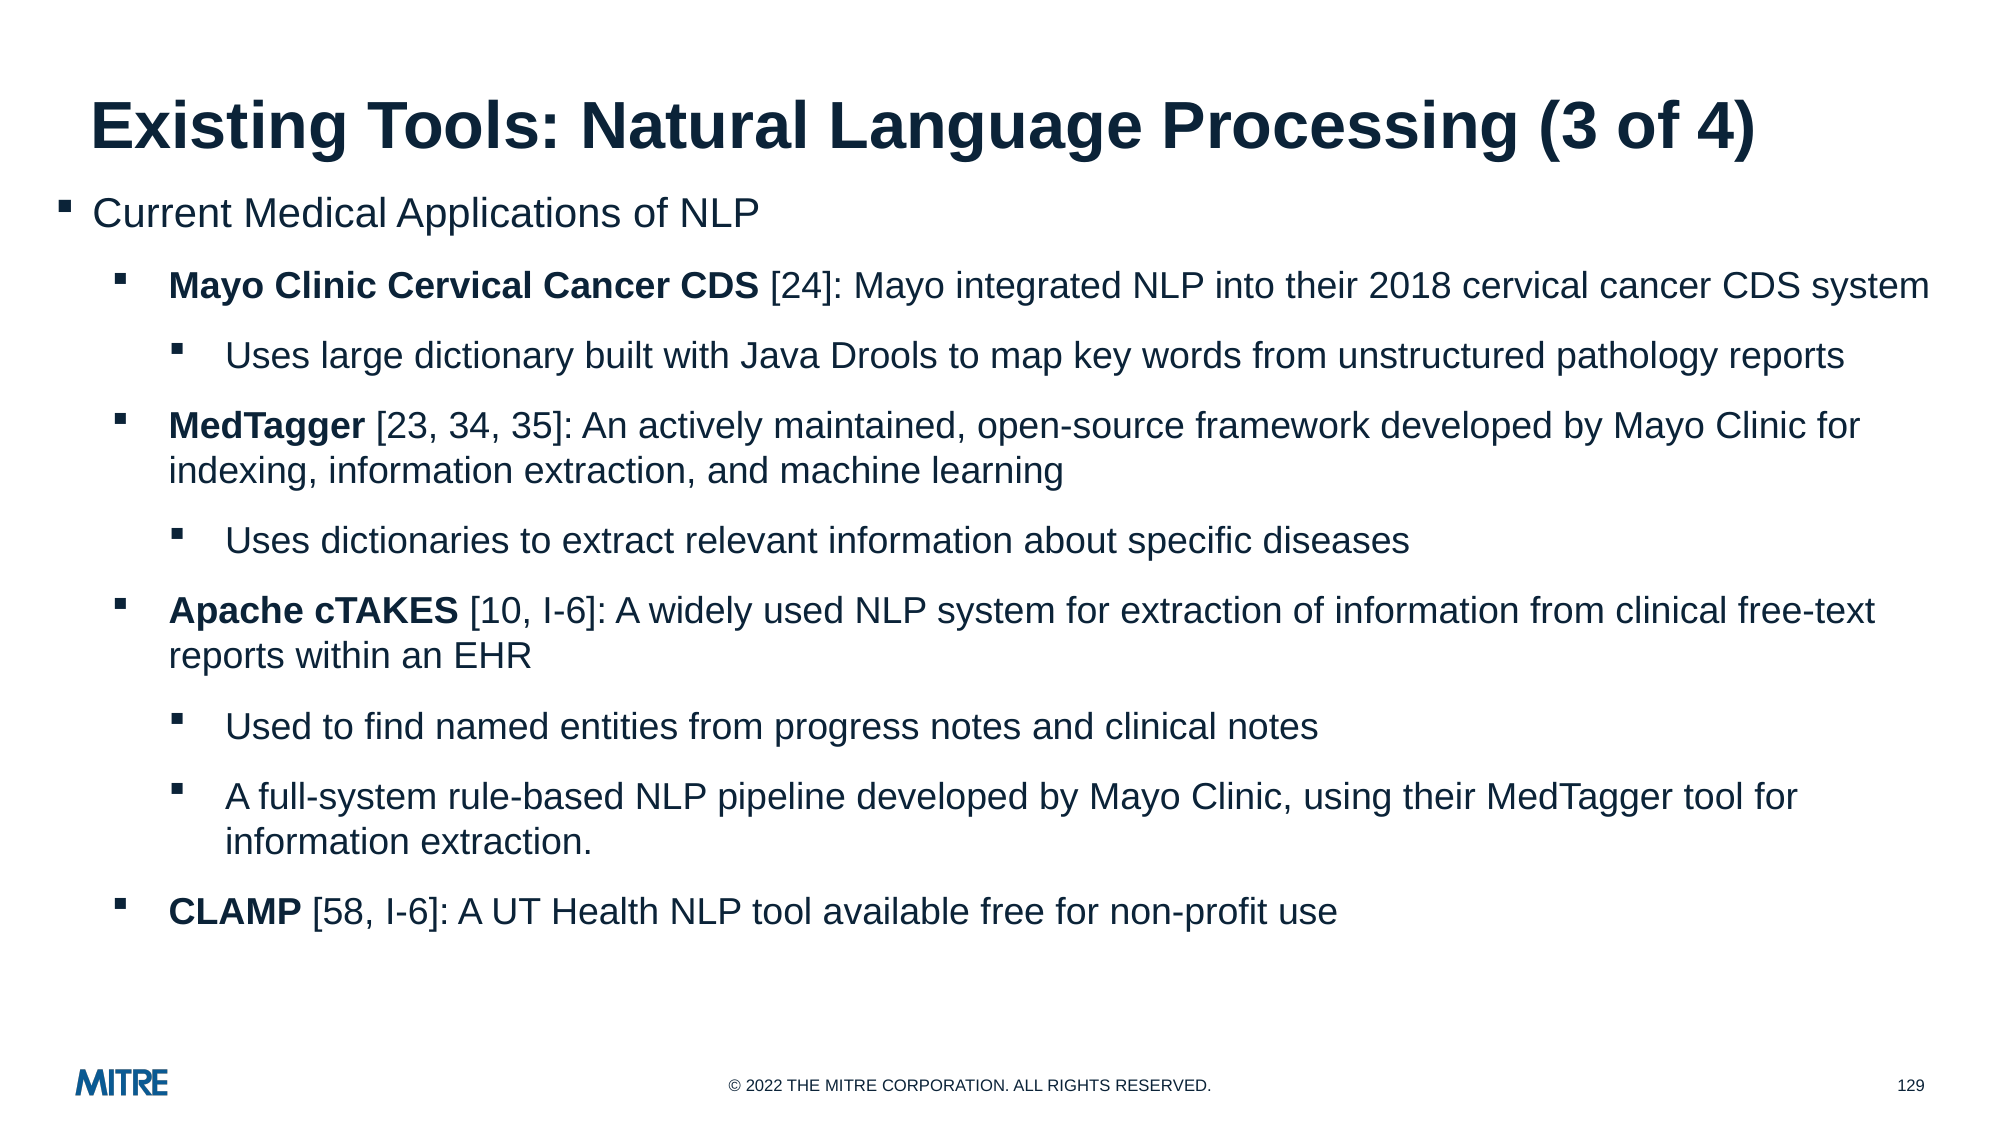

# Existing Tools: Natural Language Processing (3 of 4)
Current Medical Applications of NLP
Mayo Clinic Cervical Cancer CDS [24]: Mayo integrated NLP into their 2018 cervical cancer CDS system
Uses large dictionary built with Java Drools to map key words from unstructured pathology reports
MedTagger [23, 34, 35]: An actively maintained, open-source framework developed by Mayo Clinic for indexing, information extraction, and machine learning
Uses dictionaries to extract relevant information about specific diseases
Apache cTAKES [10, I-6]: A widely used NLP system for extraction of information from clinical free-text reports within an EHR
Used to find named entities from progress notes and clinical notes
A full-system rule-based NLP pipeline developed by Mayo Clinic, using their MedTagger tool for information extraction.
CLAMP [58, I-6]: A UT Health NLP tool available free for non-profit use
129